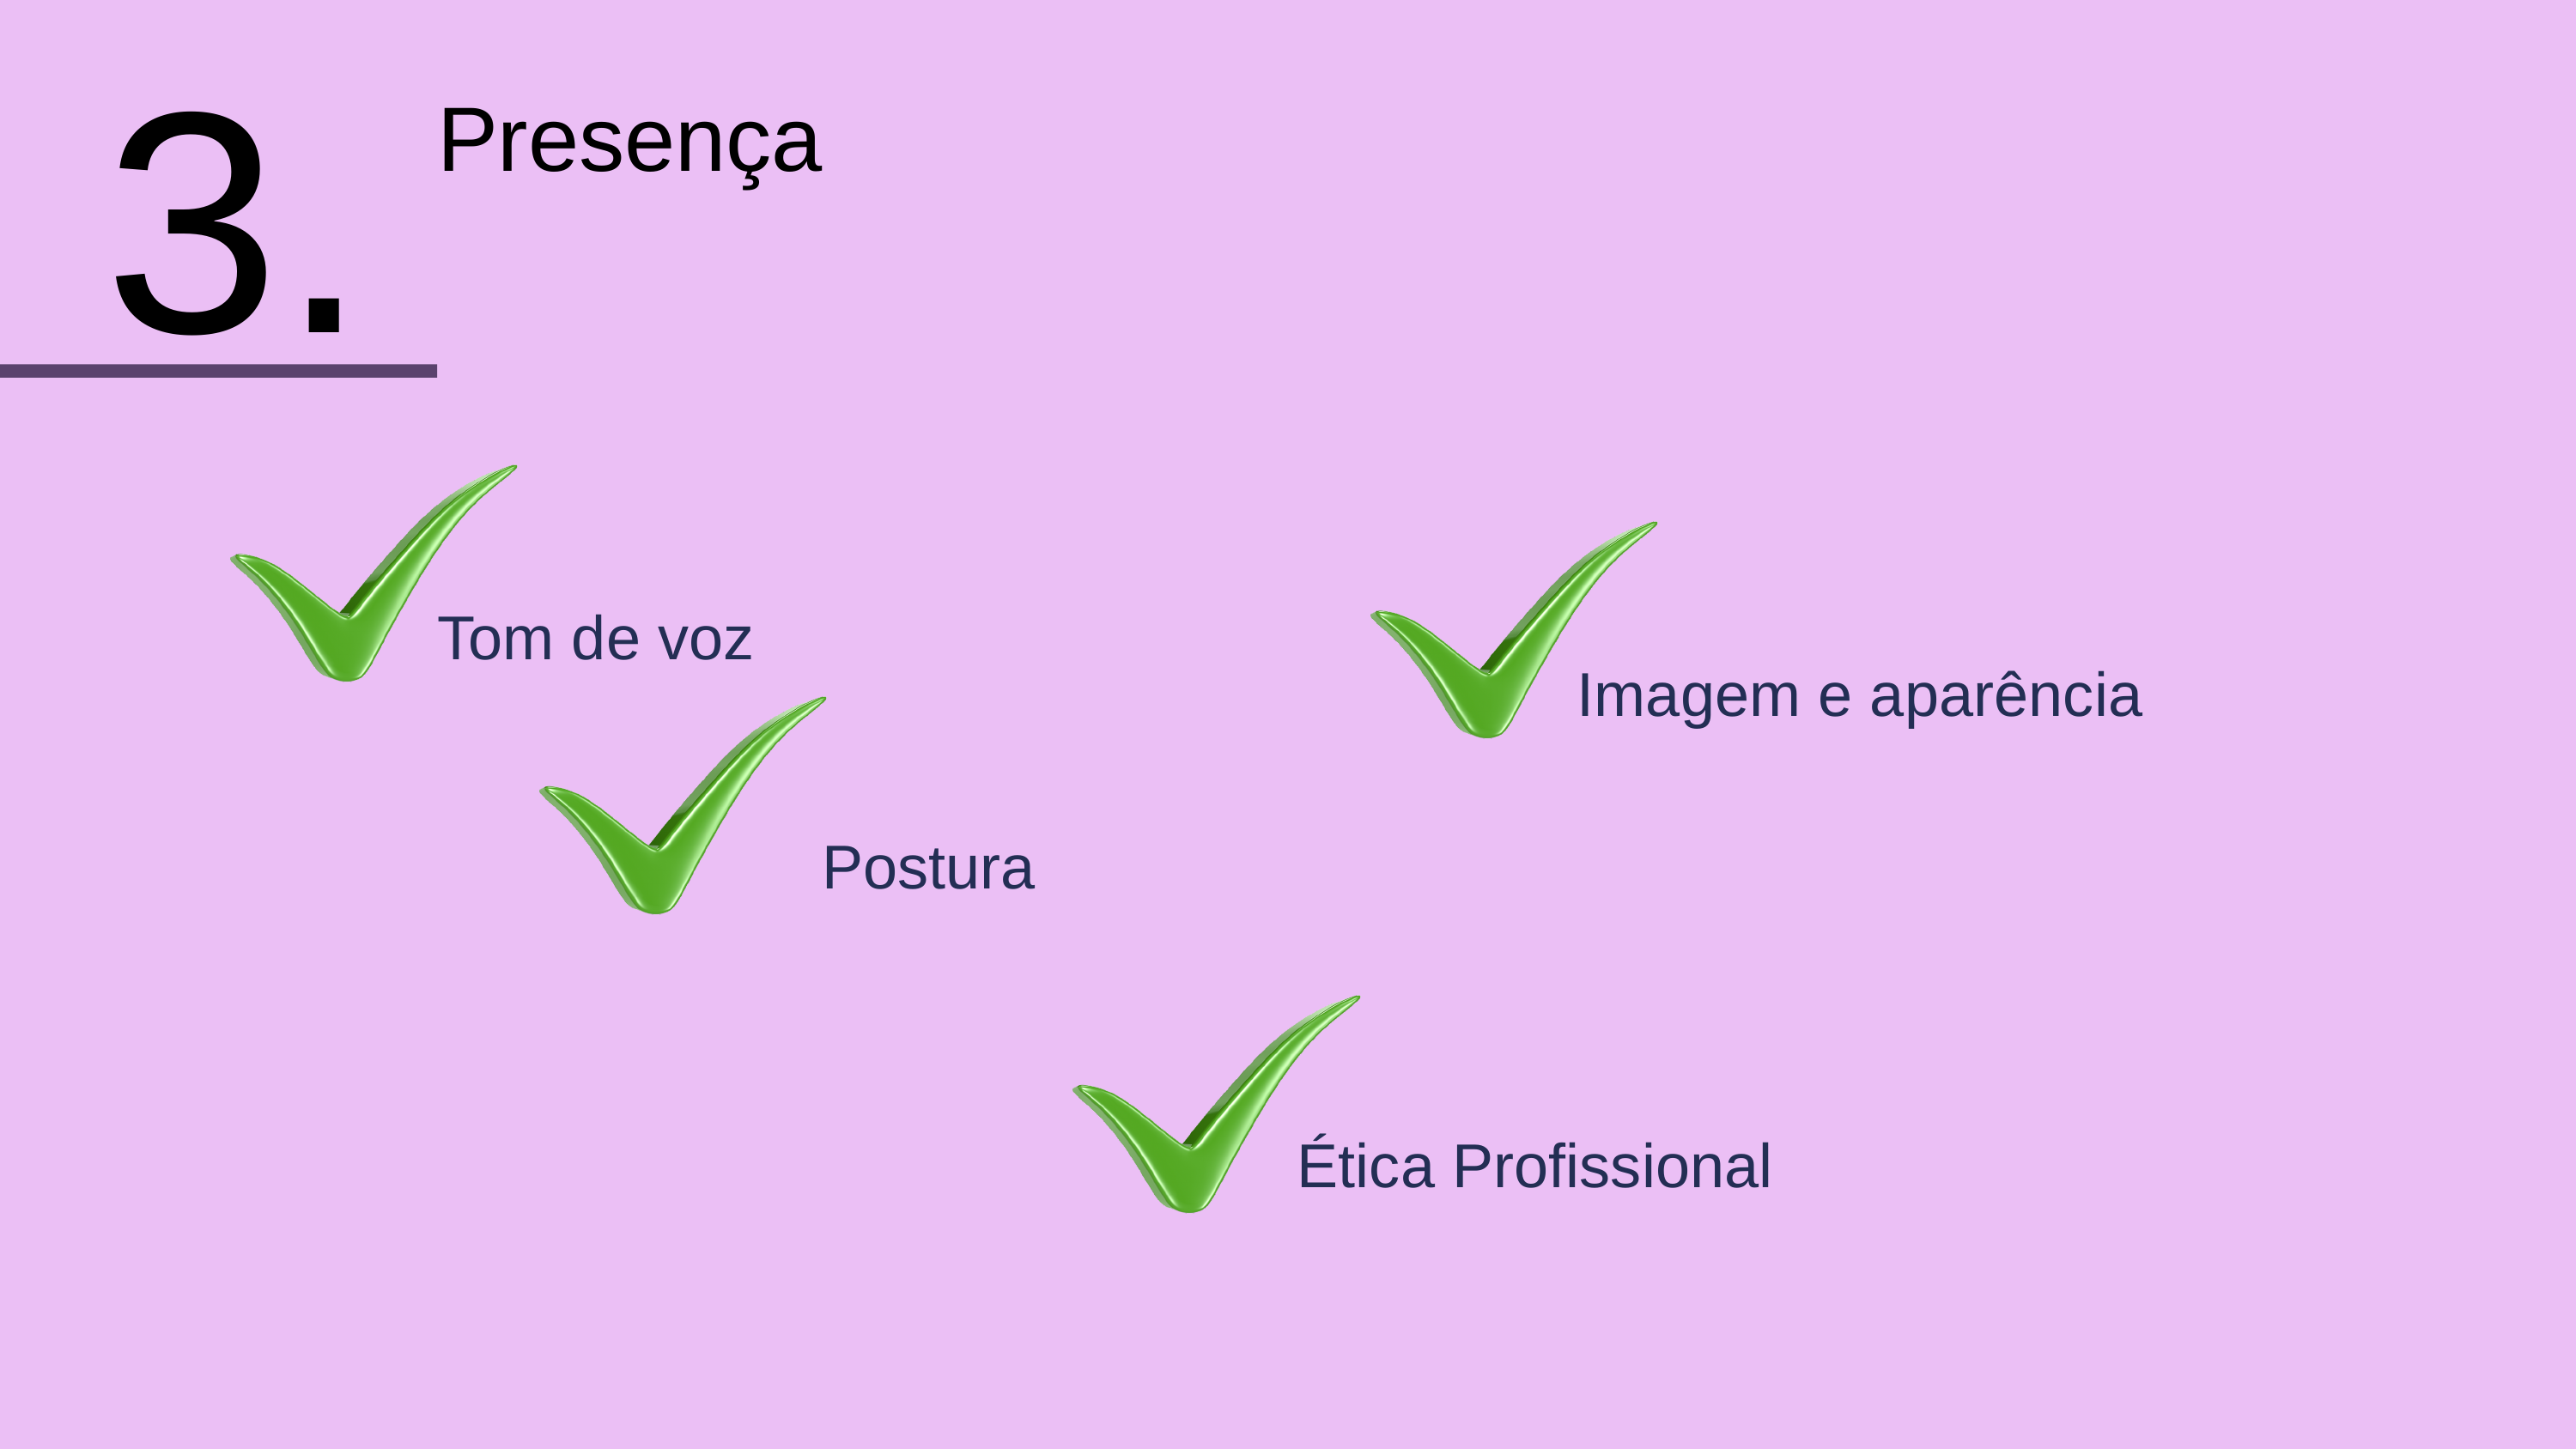

3.
Presença

Tom de voz
Imagem e aparência

Postura

Ética Profissional